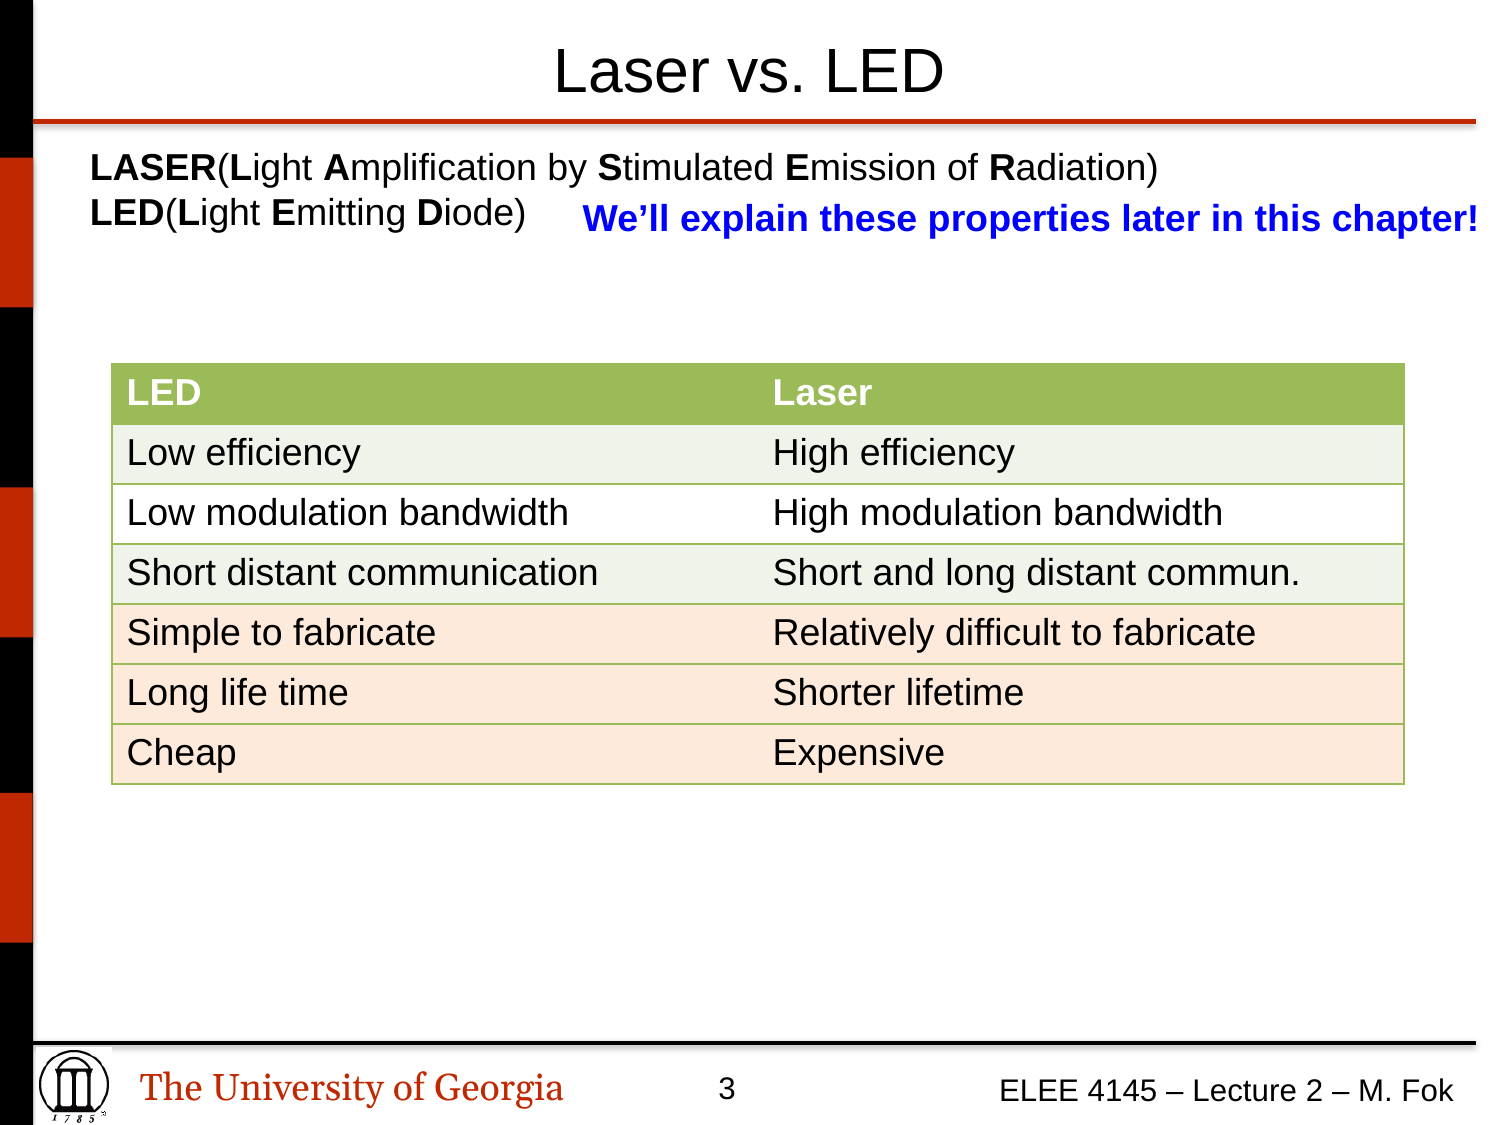

# Laser vs. LED
LASER(Light Amplification by Stimulated Emission of Radiation)
LED(Light Emitting Diode)
We’ll explain these properties later in this chapter!
| LED | Laser |
| --- | --- |
| Low efficiency | High efficiency |
| Low modulation bandwidth | High modulation bandwidth |
| Short distant communication | Short and long distant commun. |
| Simple to fabricate | Relatively difficult to fabricate |
| Long life time | Shorter lifetime |
| Cheap | Expensive |